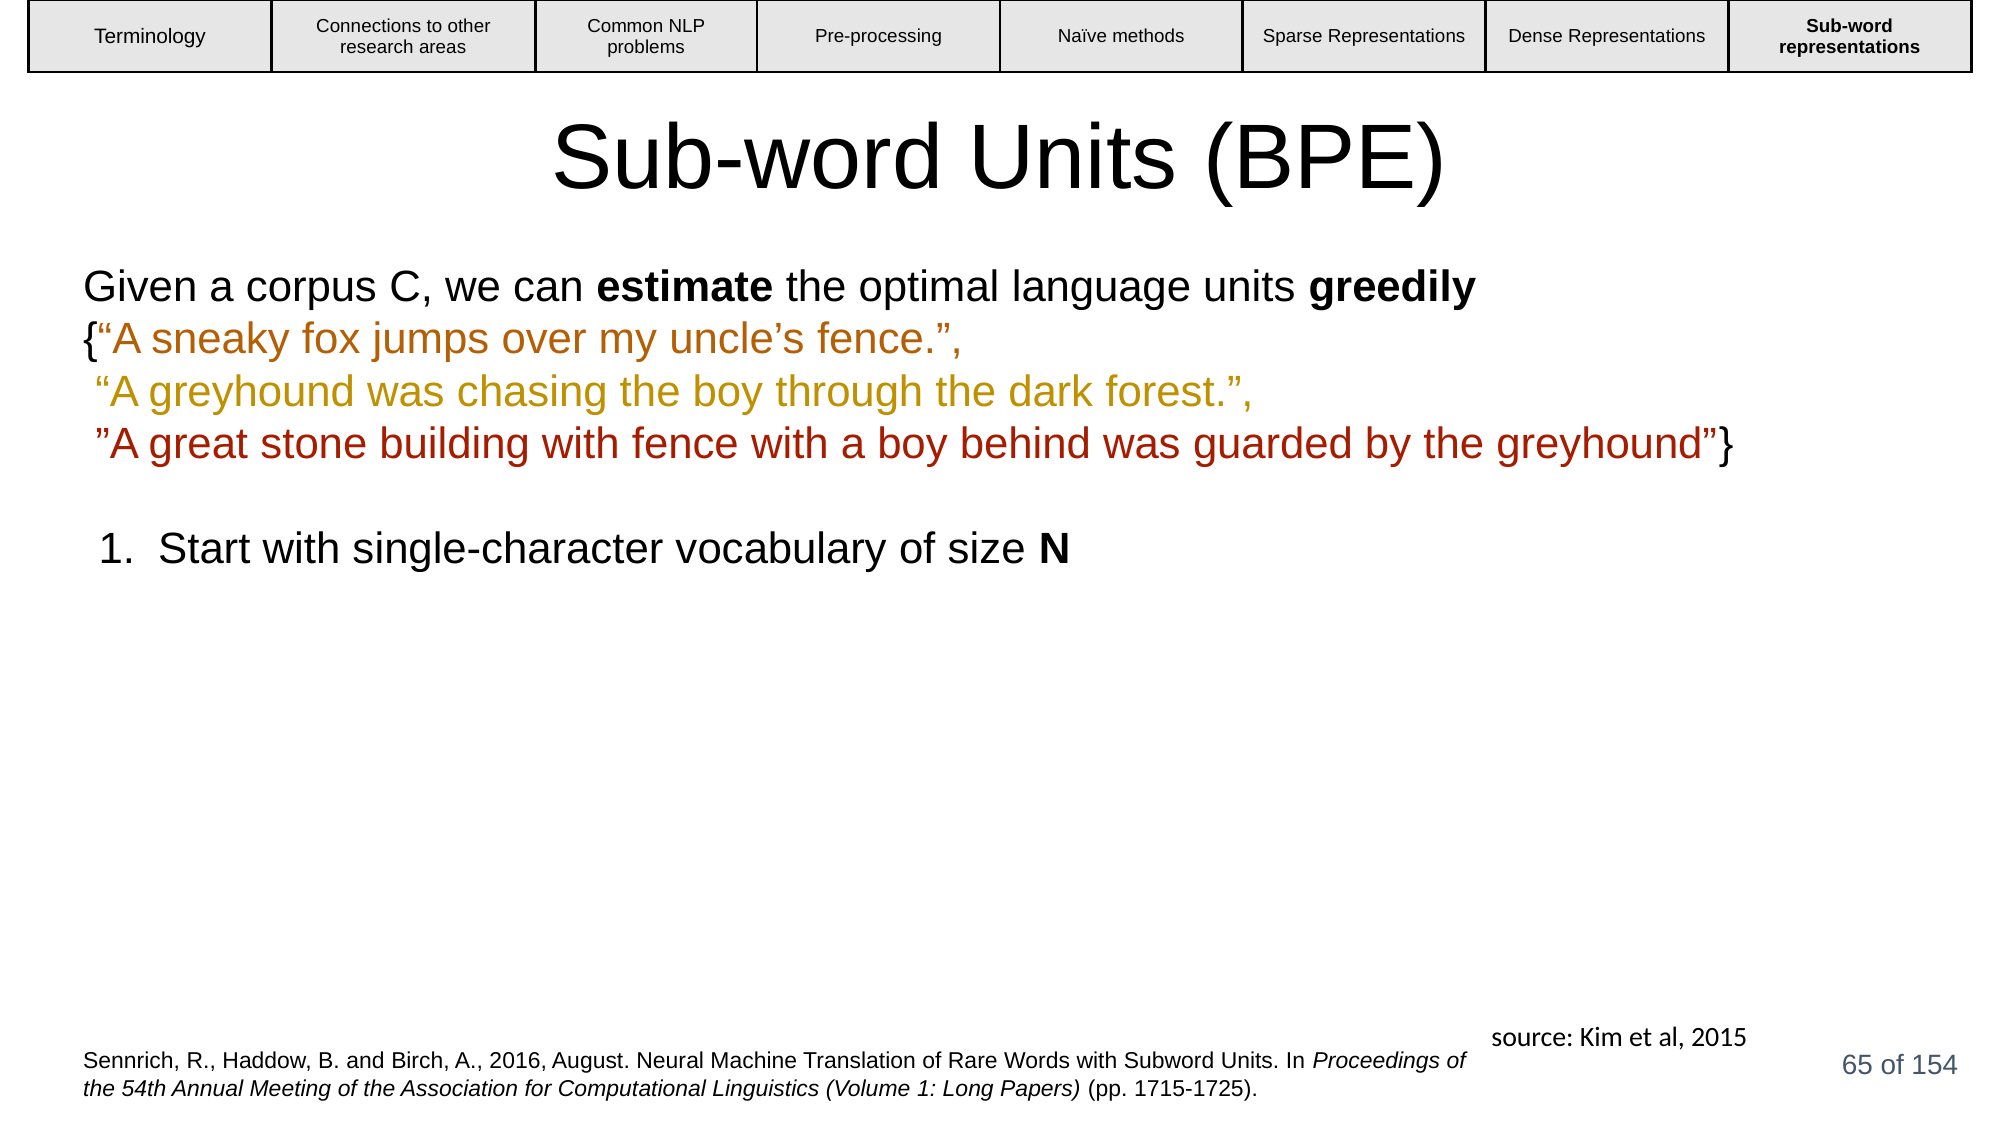

| Terminology | Connections to other research areas | Common NLP problems | Pre-processing | Naïve methods | Sparse Representations | Dense Representations | Sub-word representations |
| --- | --- | --- | --- | --- | --- | --- | --- |
Sub-word Units (BPE)
Given a corpus C, we can estimate the optimal language units greedily
{“A sneaky fox jumps over my uncle’s fence.”,
 “A greyhound was chasing the boy through the dark forest.”,
 ”A great stone building with fence with a boy behind was guarded by the greyhound”}

Start with single-character vocabulary of size N

source: Kim et al, 2015
65 of 154
Sennrich, R., Haddow, B. and Birch, A., 2016, August. Neural Machine Translation of Rare Words with Subword Units. In Proceedings of the 54th Annual Meeting of the Association for Computational Linguistics (Volume 1: Long Papers) (pp. 1715-1725).